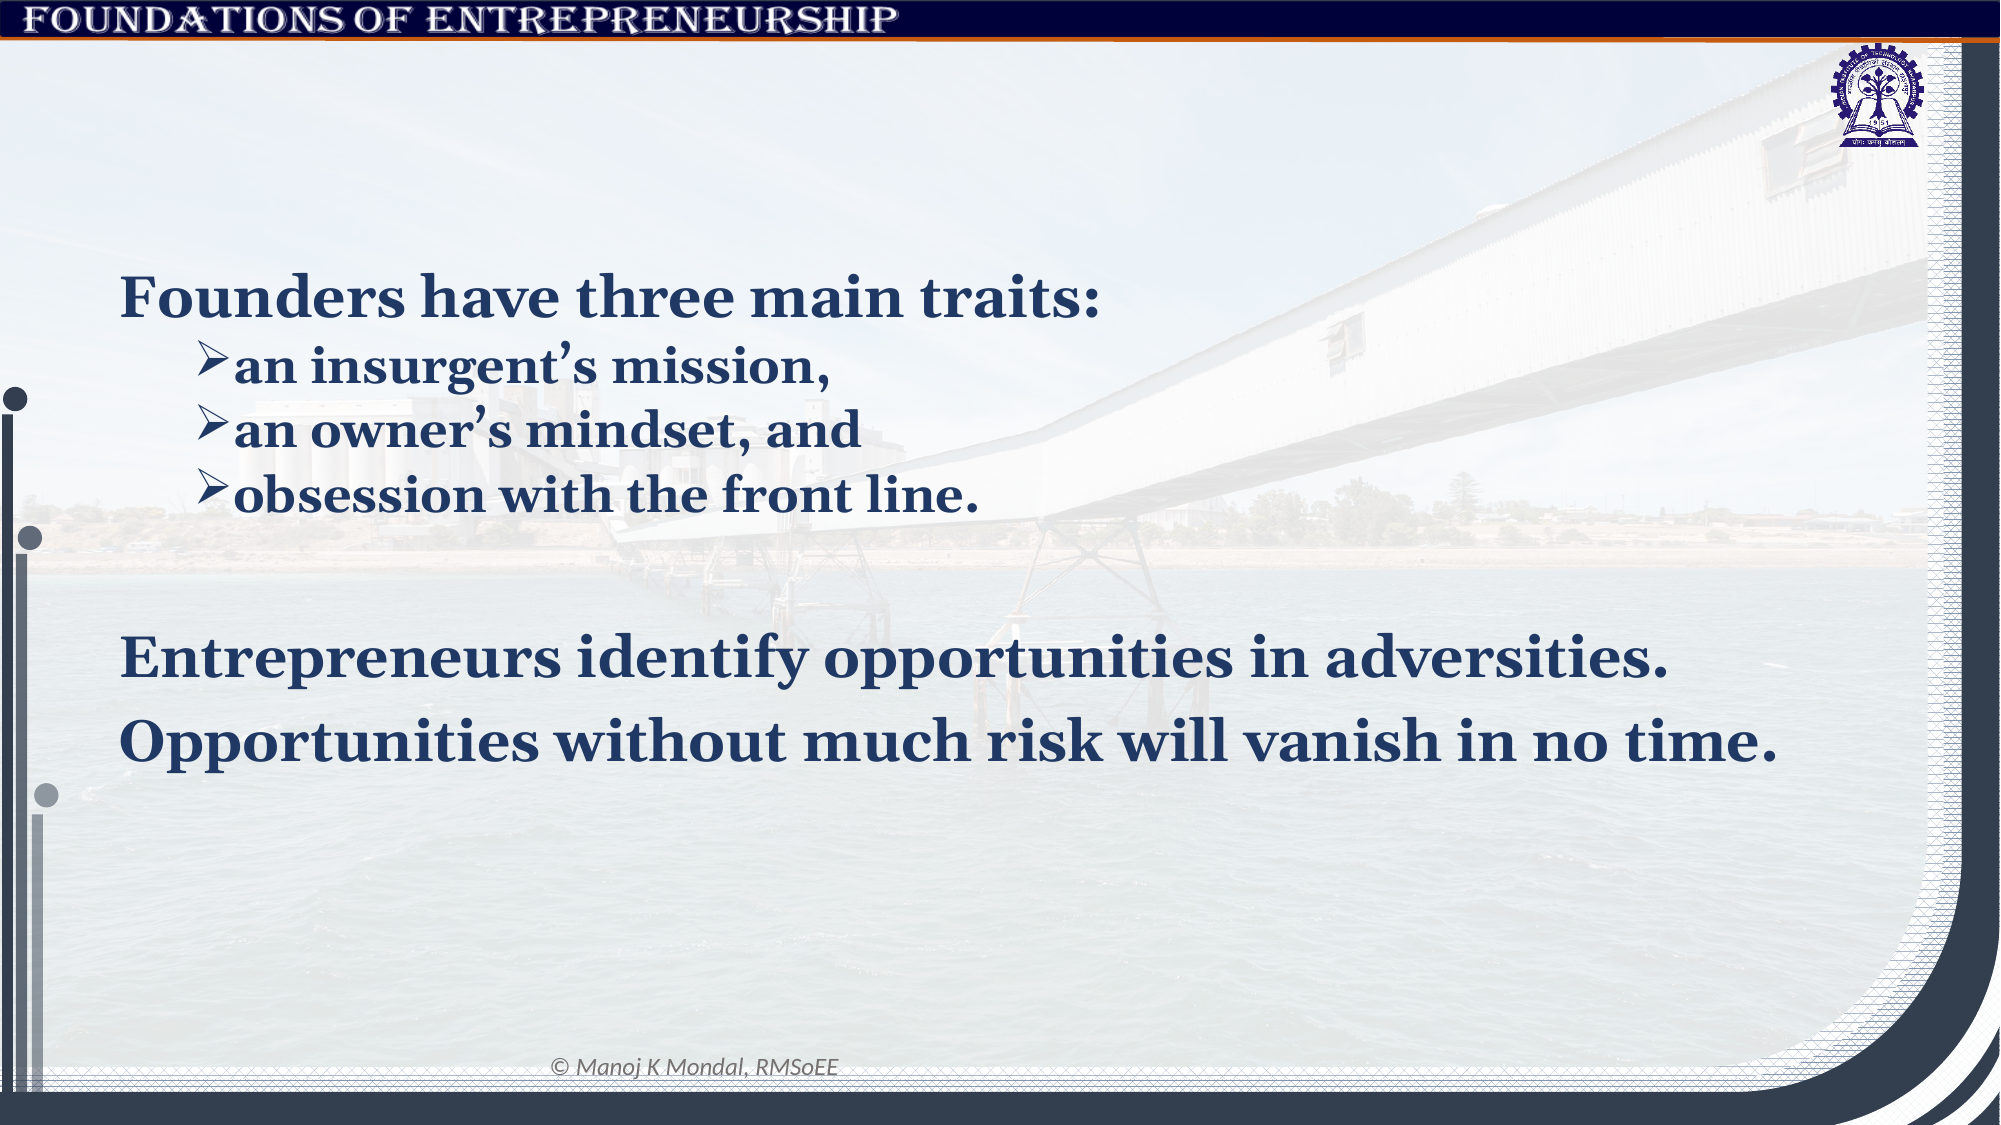

Founders have three main traits:
an insurgent’s mission,
an owner’s mindset, and
obsession with the front line.

Entrepreneurs identify opportunities in adversities.
Opportunities without much risk will vanish in no time.